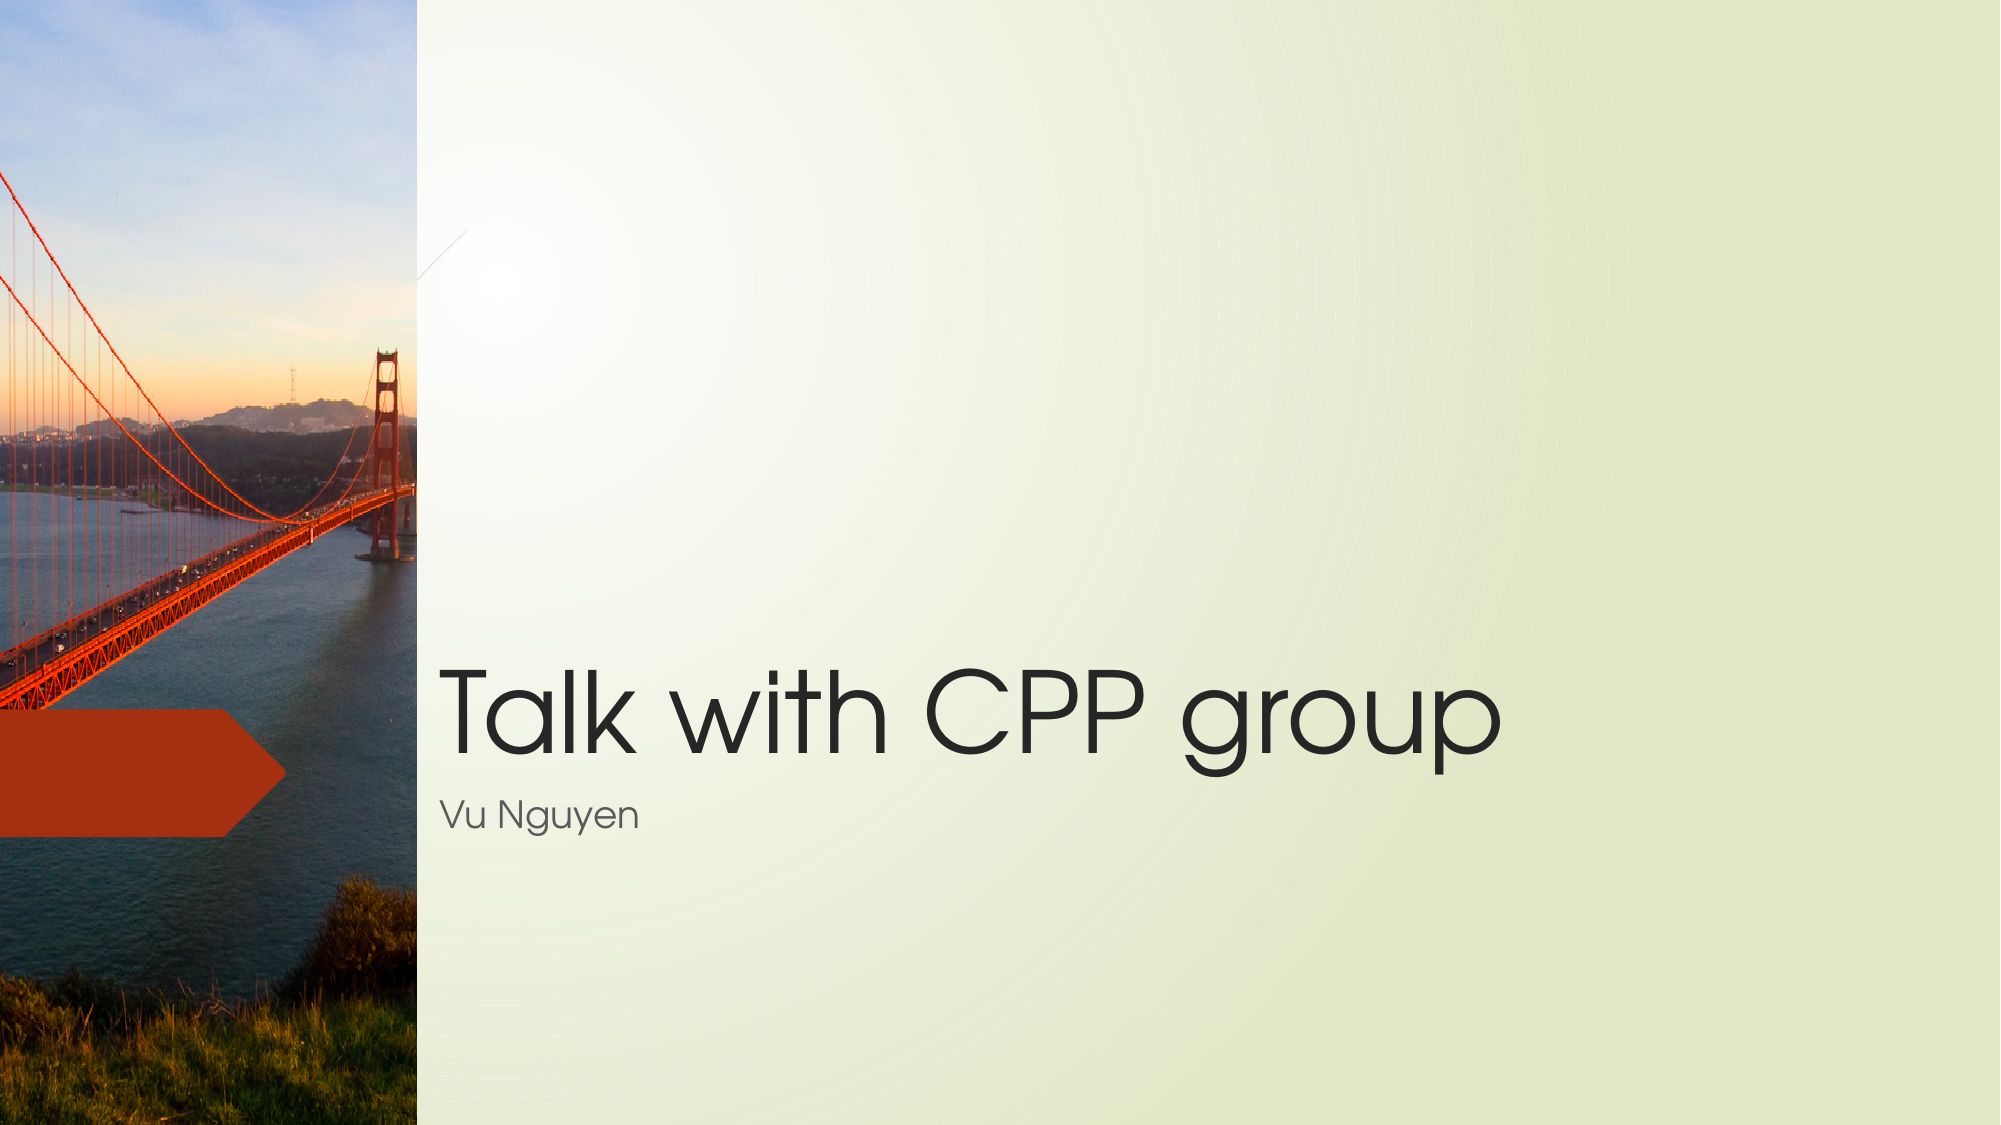

# Talk with CPP group
Vu Nguyen